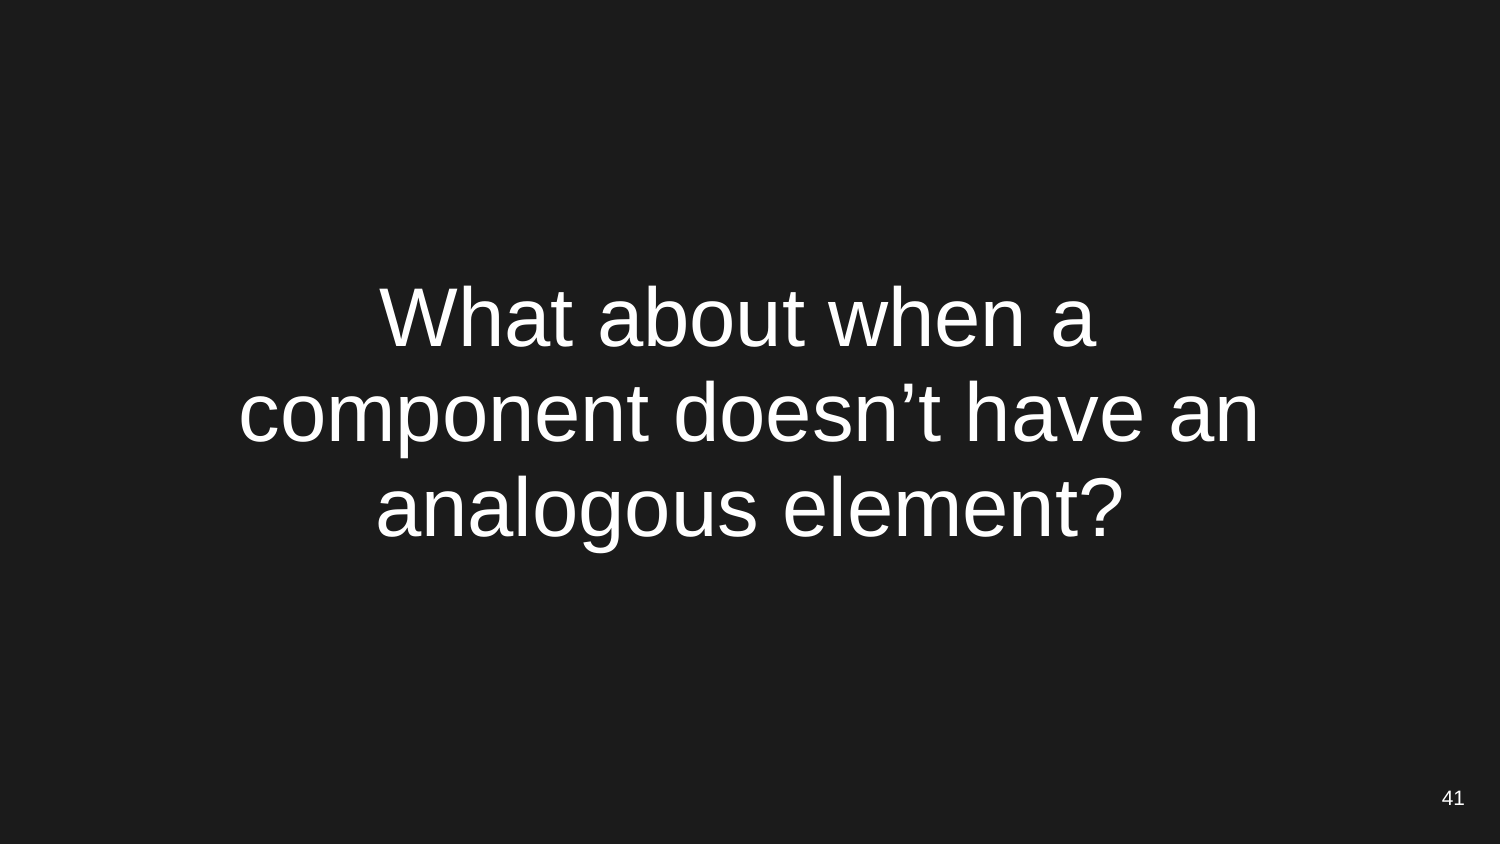

# What about when a component doesn’t have an analogous element?
41